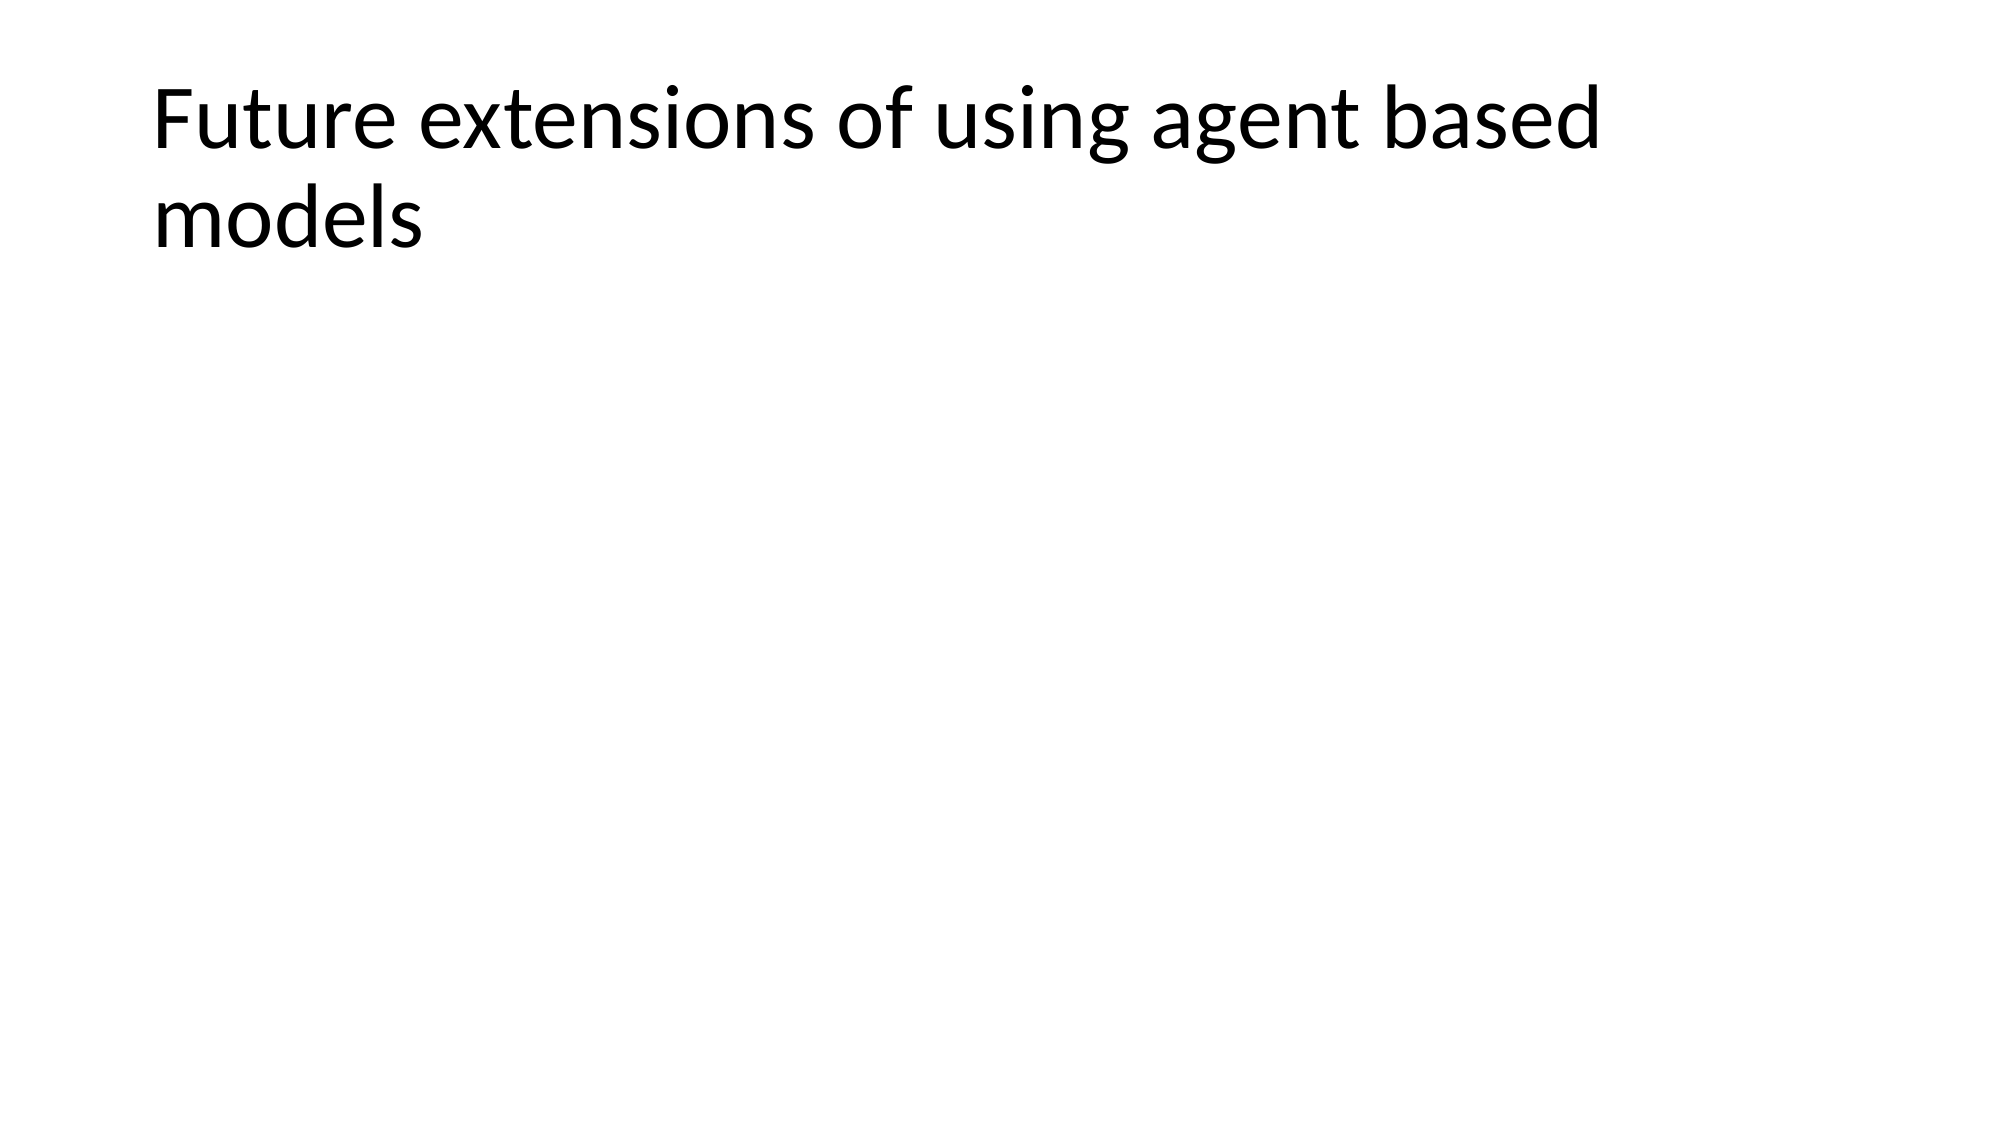

# Future extensions of using agent based models